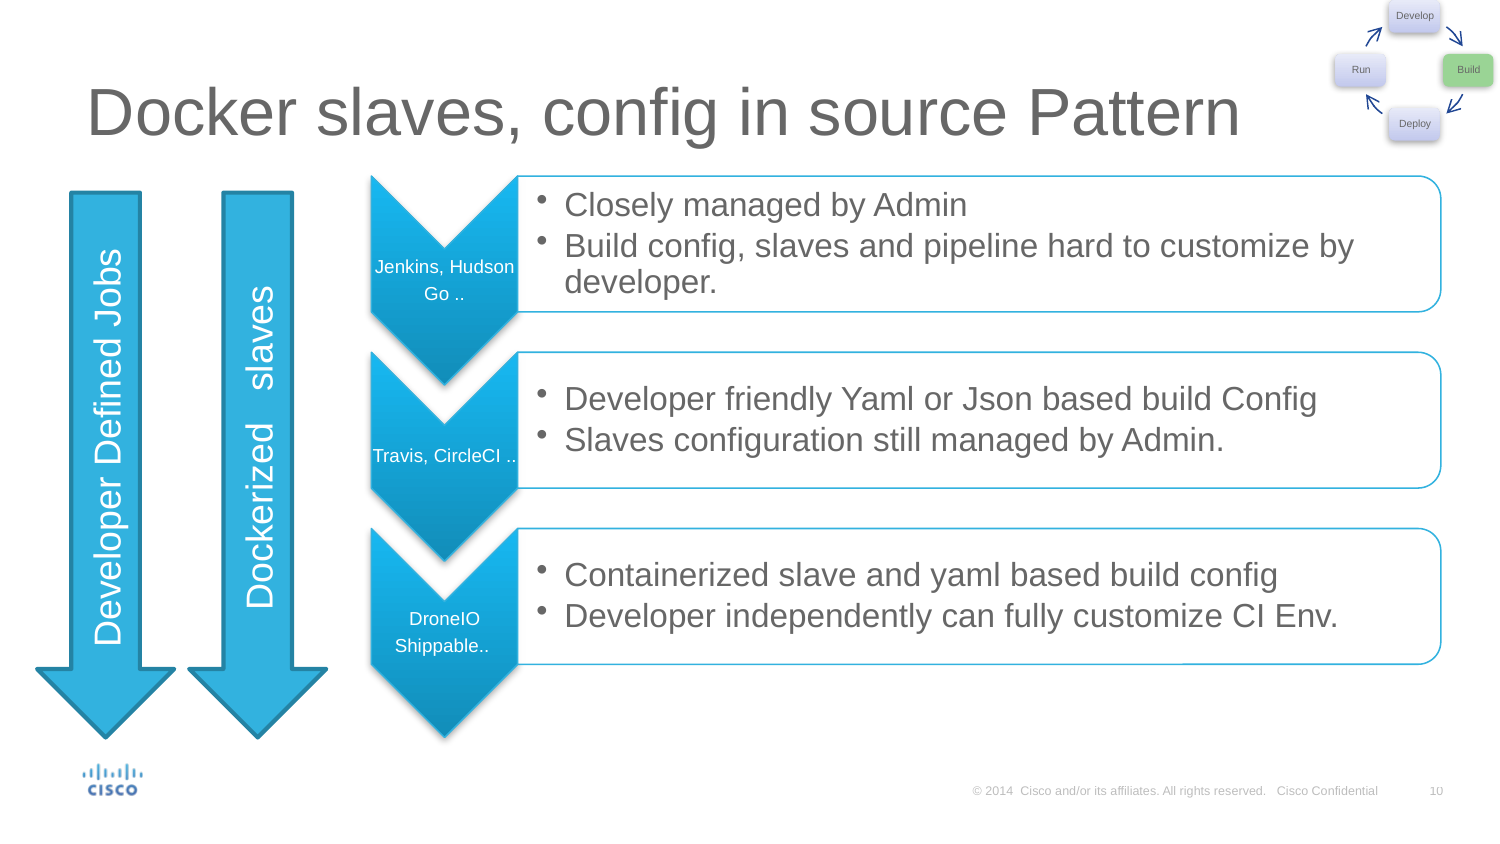

Develop
Build
Deploy
Run
# Docker slaves, config in source Pattern
Jenkins, Hudson
Go ..
Closely managed by Admin
Build config, slaves and pipeline hard to customize by developer.
Travis, CircleCI ..
Developer friendly Yaml or Json based build Config
Slaves configuration still managed by Admin.
DroneIO
Shippable..
Containerized slave and yaml based build config
Developer independently can fully customize CI Env.
Developer Defined Jobs
Dockerized   slaves